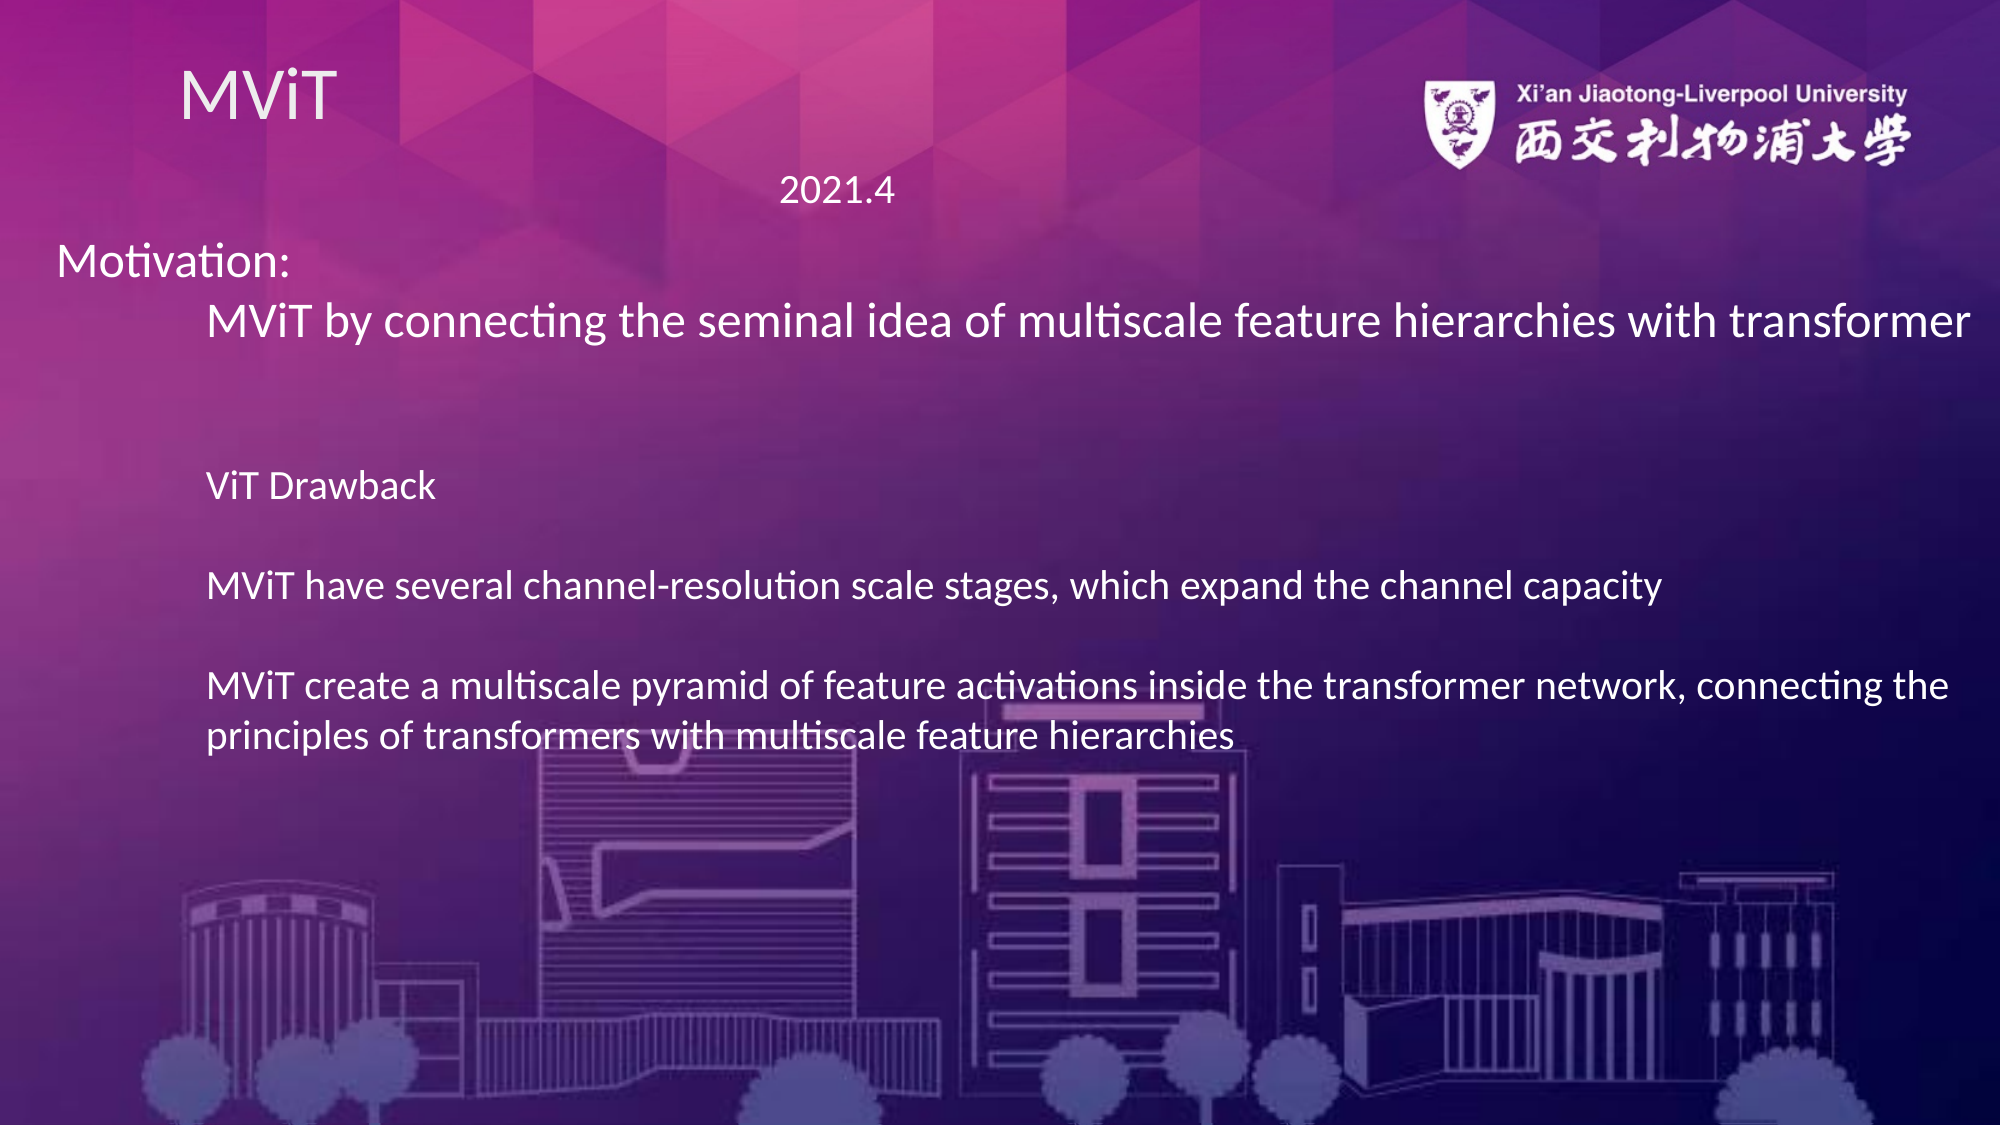

MViT

2021.4
Motivation:
	MViT by connecting the seminal idea of multiscale feature hierarchies with transformer

	ViT Drawback

	MViT have several channel-resolution scale stages, which expand the channel capacity

	MViT create a multiscale pyramid of feature activations inside the transformer network, connecting the 	principles of transformers with multiscale feature hierarchies